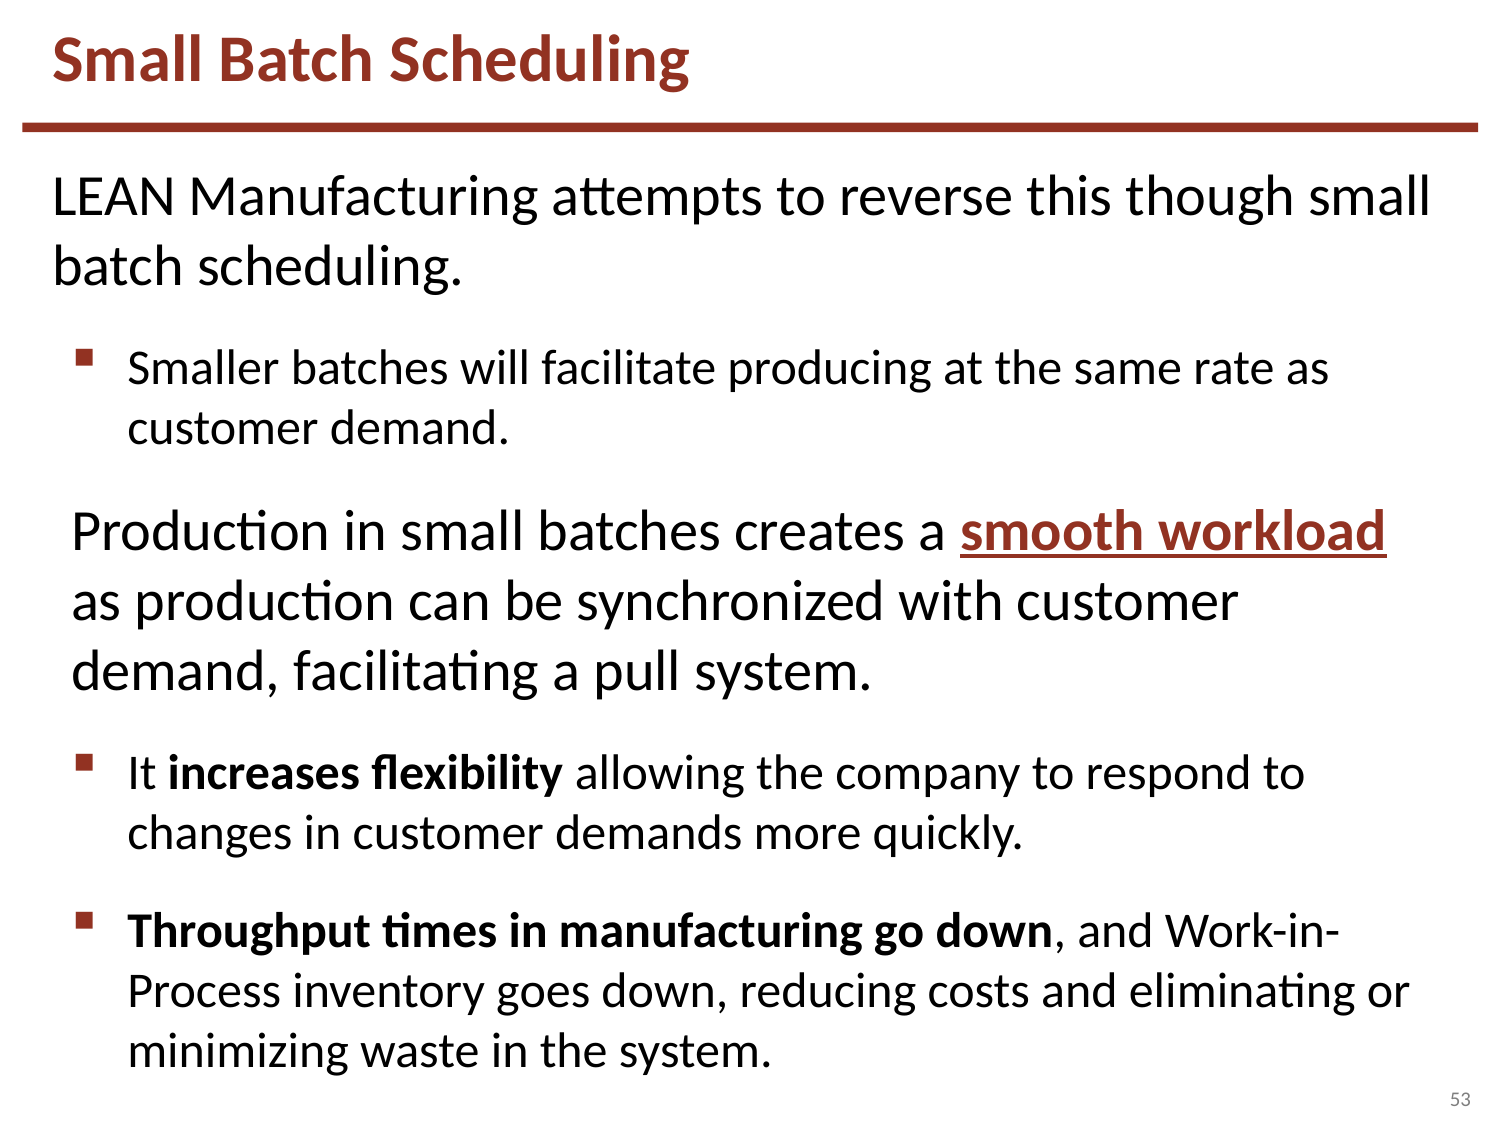

Small Batch Scheduling
LEAN Manufacturing attempts to reverse this though small batch scheduling.
Smaller batches will facilitate producing at the same rate as customer demand.
Production in small batches creates a smooth workload as production can be synchronized with customer demand, facilitating a pull system.
It increases flexibility allowing the company to respond to changes in customer demands more quickly.
Throughput times in manufacturing go down, and Work-in-Process inventory goes down, reducing costs and eliminating or minimizing waste in the system.